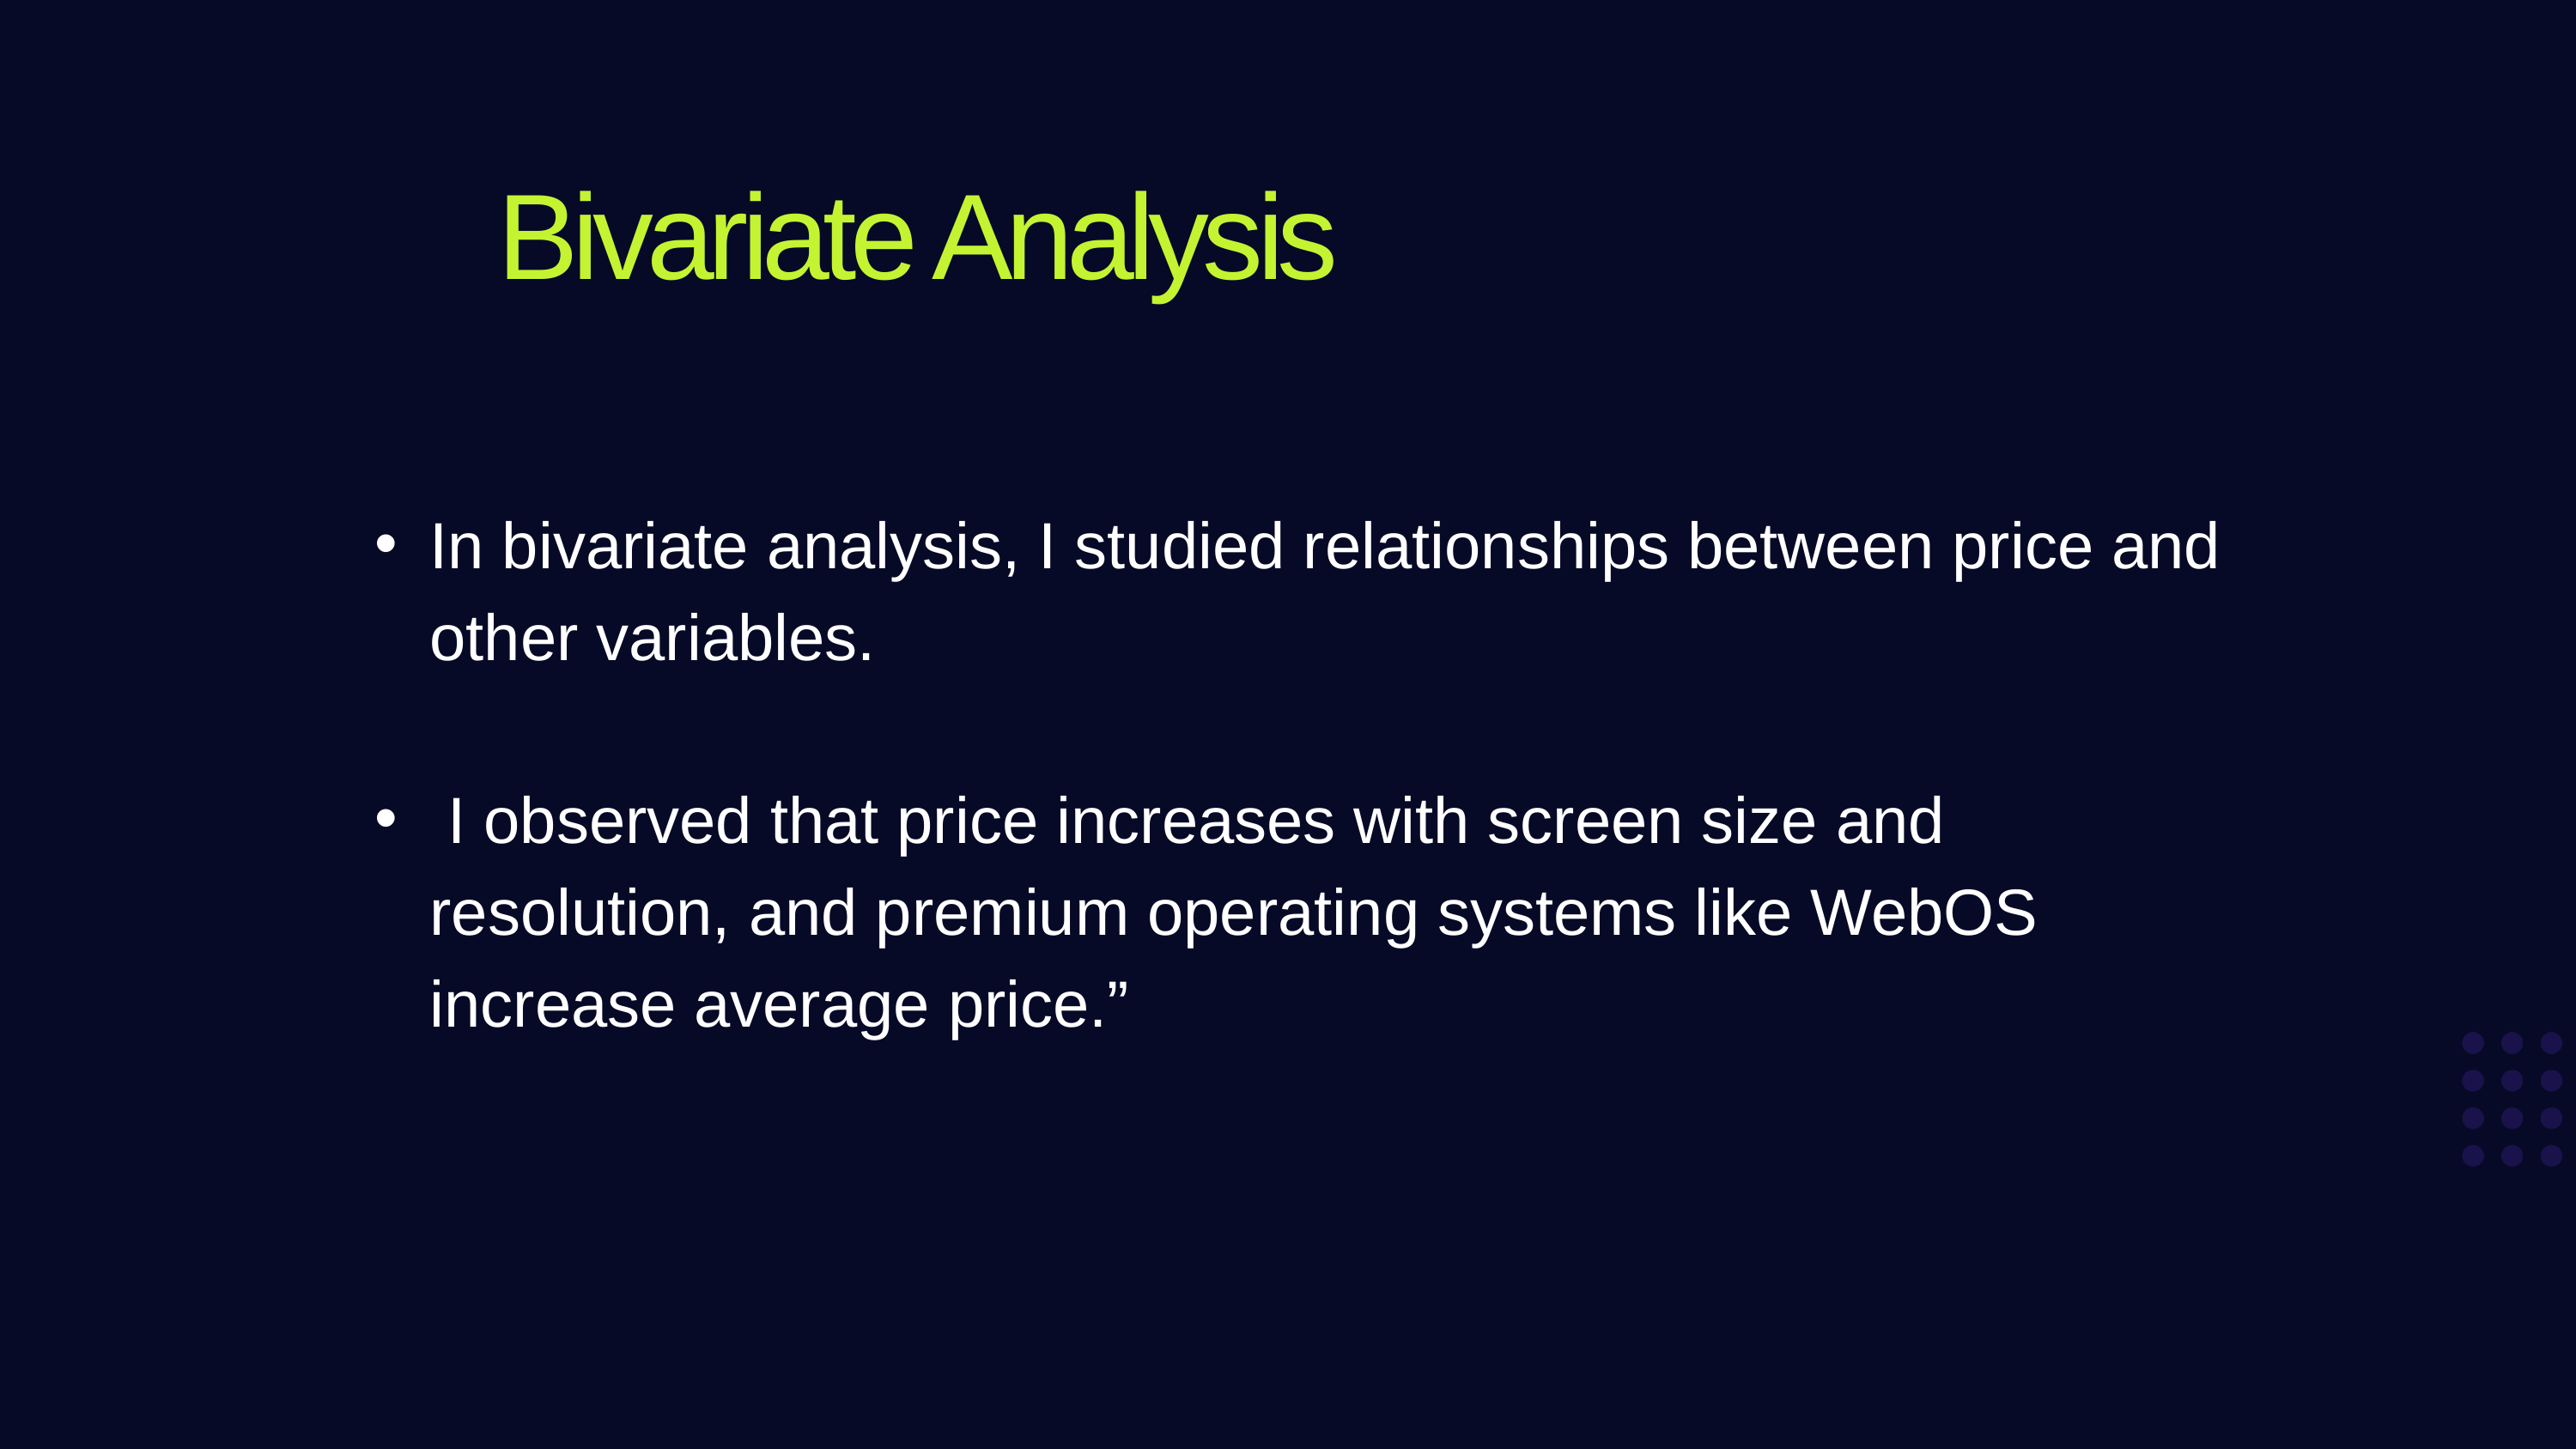

Bivariate Analysis
In bivariate analysis, I studied relationships between price and other variables.

 I observed that price increases with screen size and resolution, and premium operating systems like WebOS increase average price.”